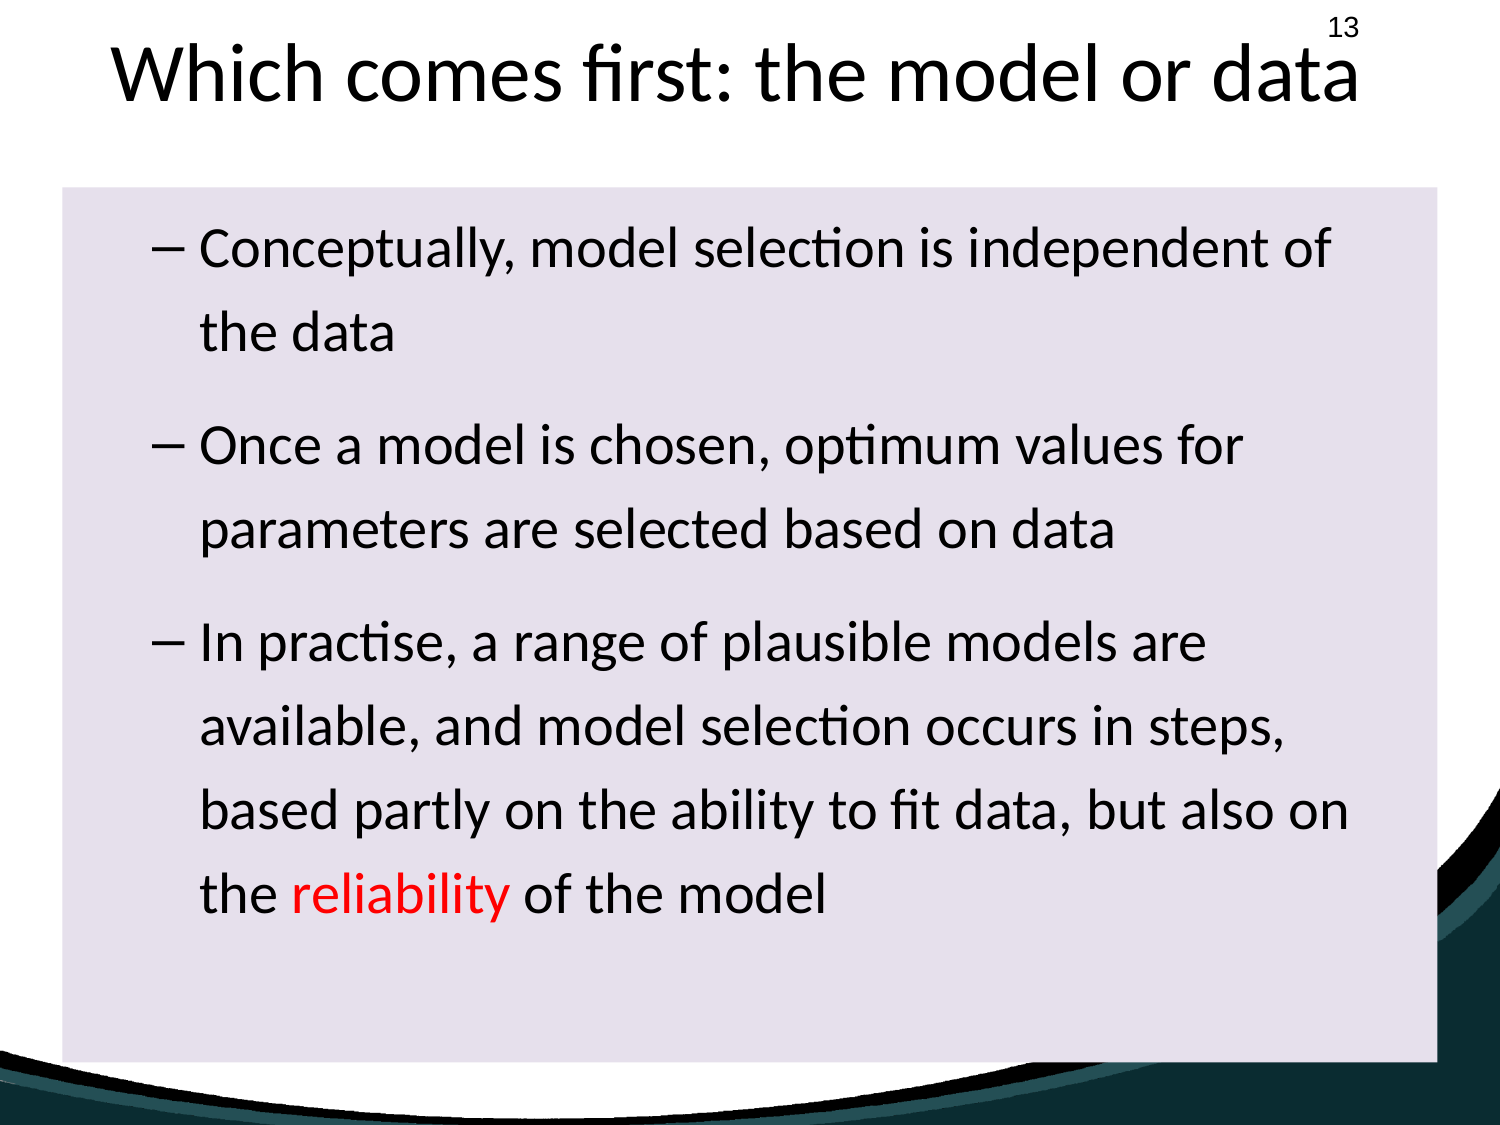

# Which comes first: the model or data
Conceptually, model selection is independent of the data
Once a model is chosen, optimum values for parameters are selected based on data
In practise, a range of plausible models are available, and model selection occurs in steps, based partly on the ability to fit data, but also on the reliability of the model